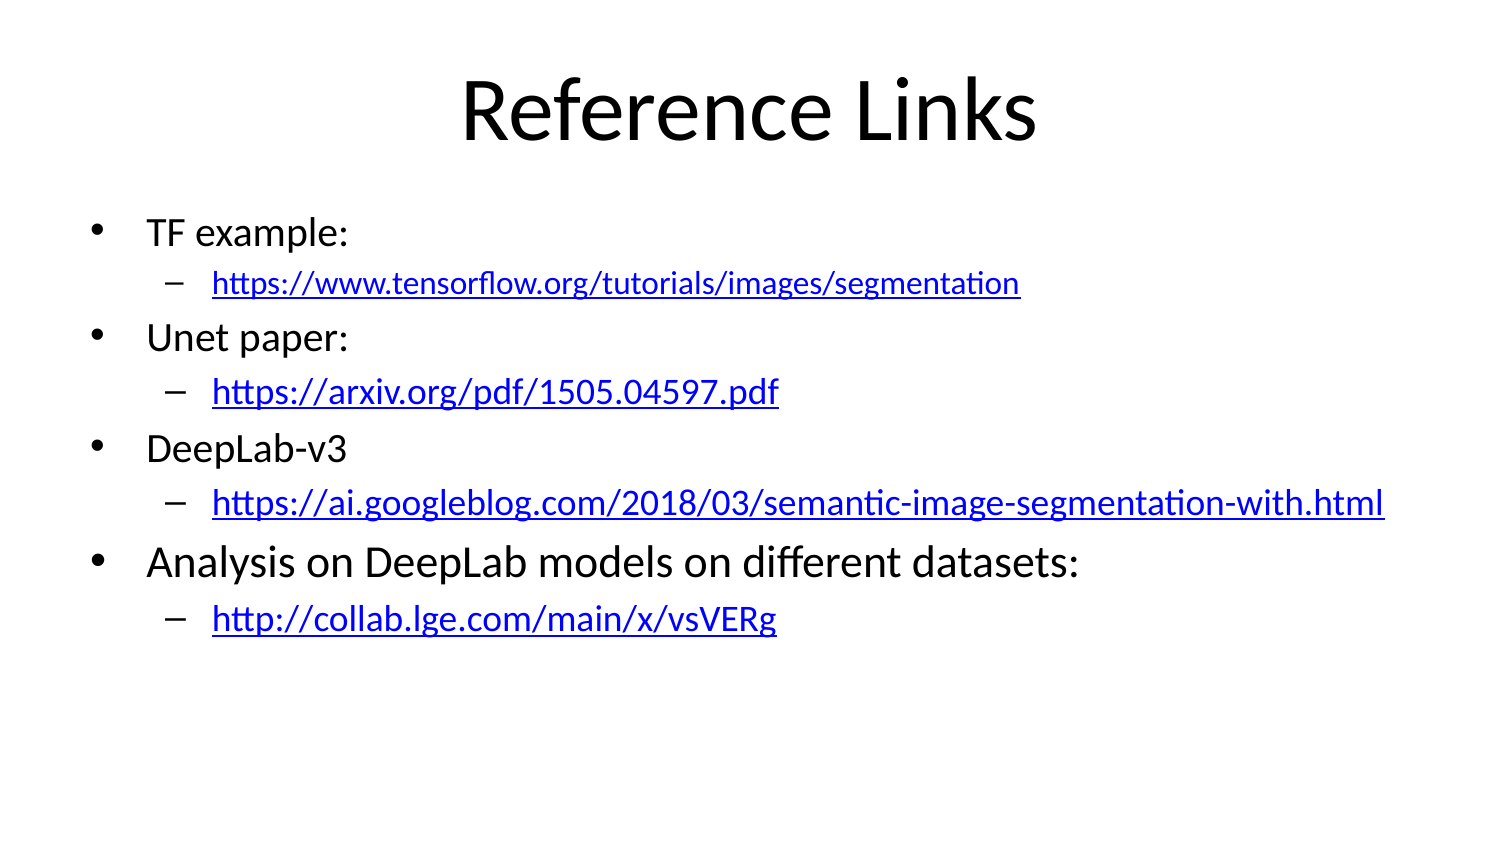

# Reference Links
TF example:
https://www.tensorflow.org/tutorials/images/segmentation
Unet paper:
https://arxiv.org/pdf/1505.04597.pdf
DeepLab-v3
https://ai.googleblog.com/2018/03/semantic-image-segmentation-with.html
Analysis on DeepLab models on different datasets:
http://collab.lge.com/main/x/vsVERg